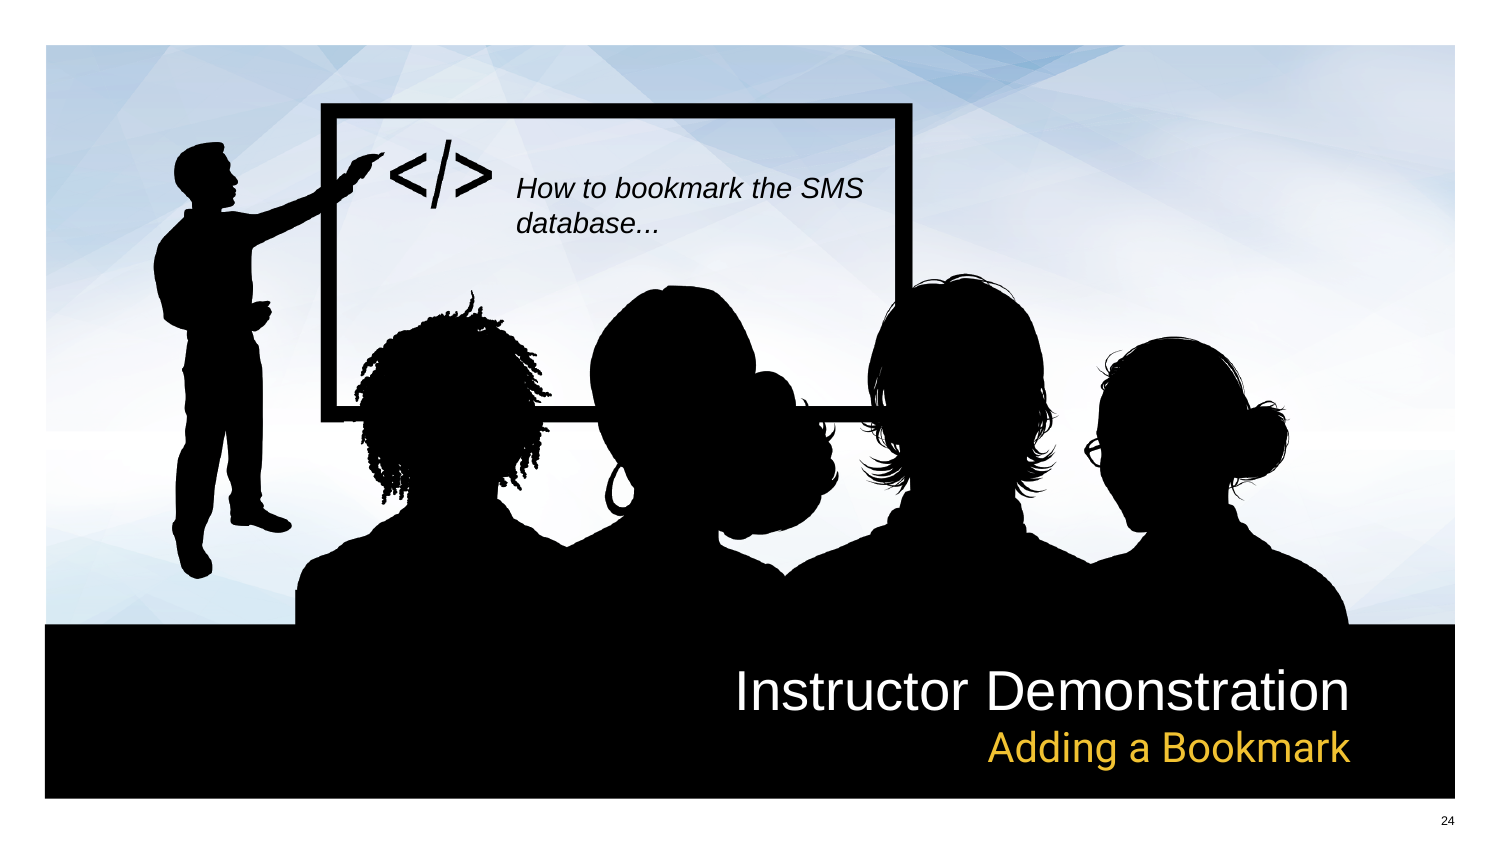

How to bookmark the SMS database...
# Adding a Bookmark

24